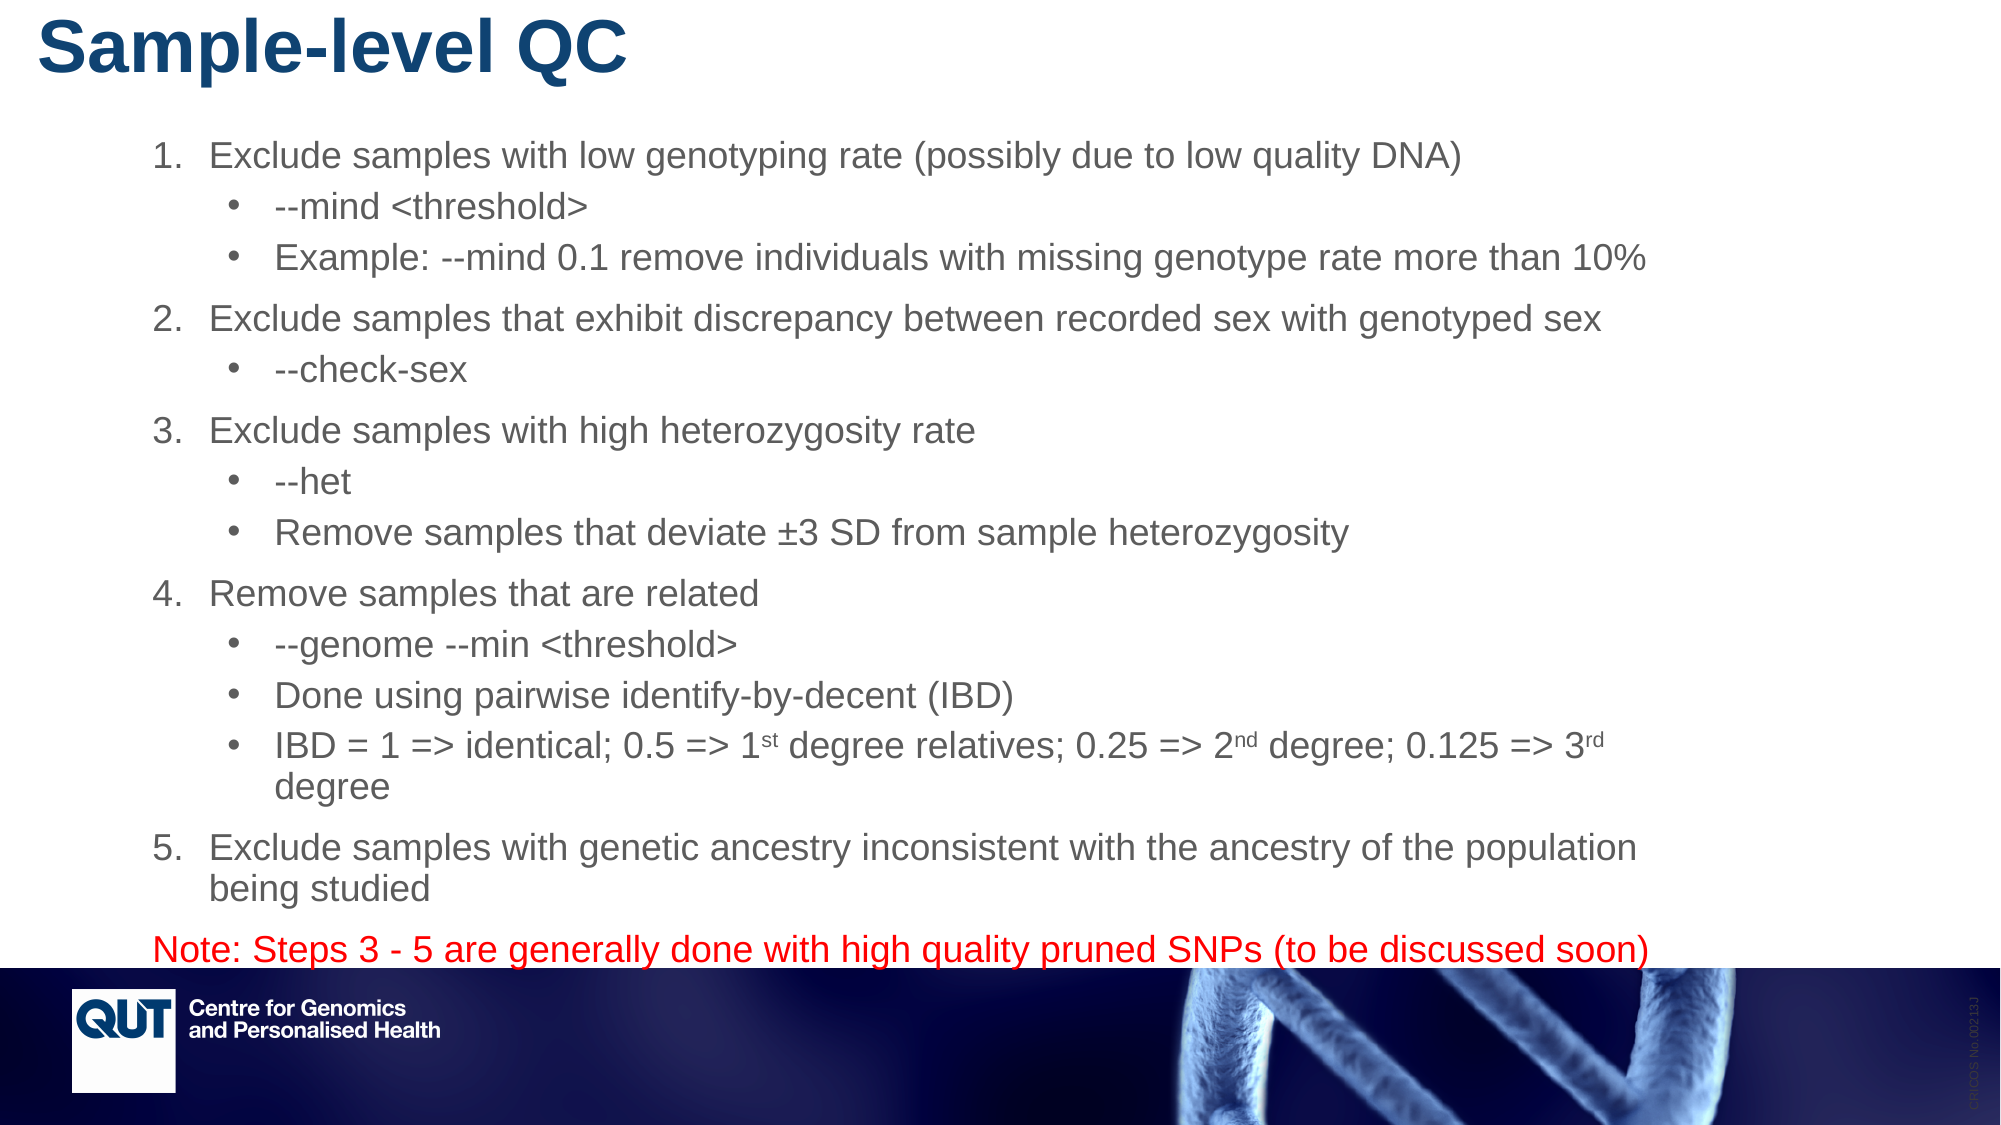

Sample-level QC
Exclude samples with low genotyping rate (possibly due to low quality DNA)
--mind <threshold>
Example: --mind 0.1 remove individuals with missing genotype rate more than 10%
Exclude samples that exhibit discrepancy between recorded sex with genotyped sex
--check-sex
Exclude samples with high heterozygosity rate
--het
Remove samples that deviate ±3 SD from sample heterozygosity
Remove samples that are related
--genome --min <threshold>
Done using pairwise identify-by-decent (IBD)
IBD = 1 => identical; 0.5 => 1st degree relatives; 0.25 => 2nd degree; 0.125 => 3rd degree
Exclude samples with genetic ancestry inconsistent with the ancestry of the population being studied
Note: Steps 3 - 5 are generally done with high quality pruned SNPs (to be discussed soon)